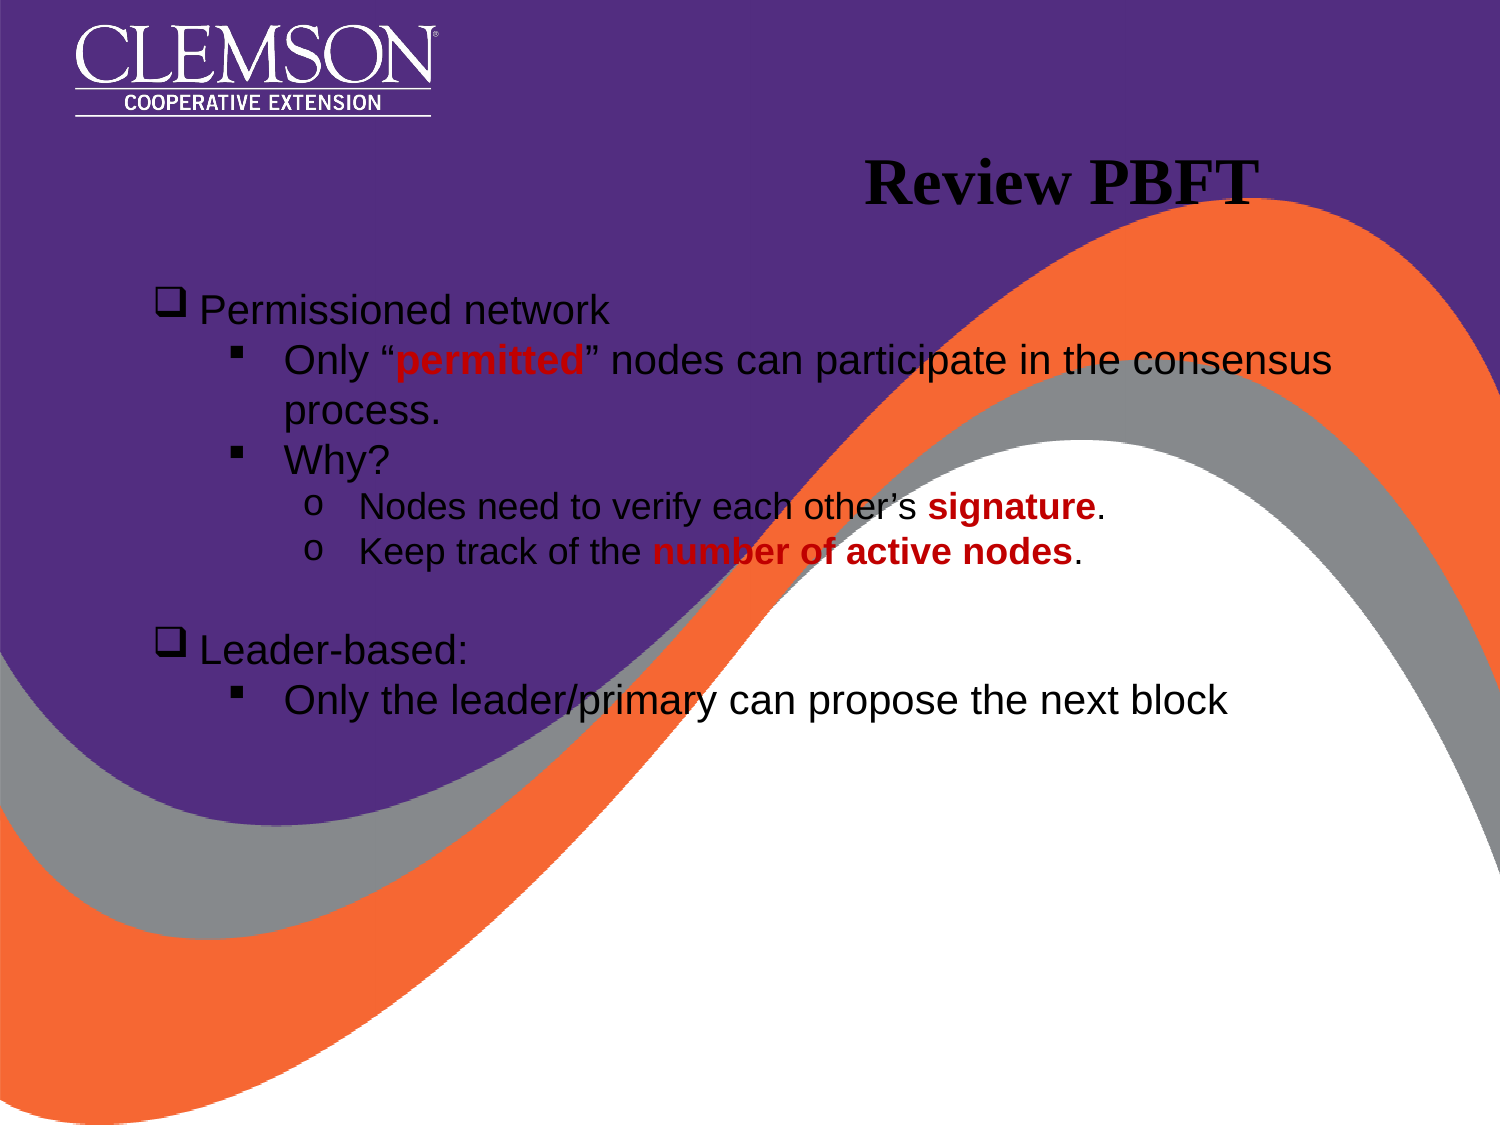

# Review PBFT

Permissioned network
Only “permitted” nodes can participate in the consensus process.
Why?
Nodes need to verify each other’s signature.
Keep track of the number of active nodes.

Leader-based:
Only the leader/primary can propose the next block